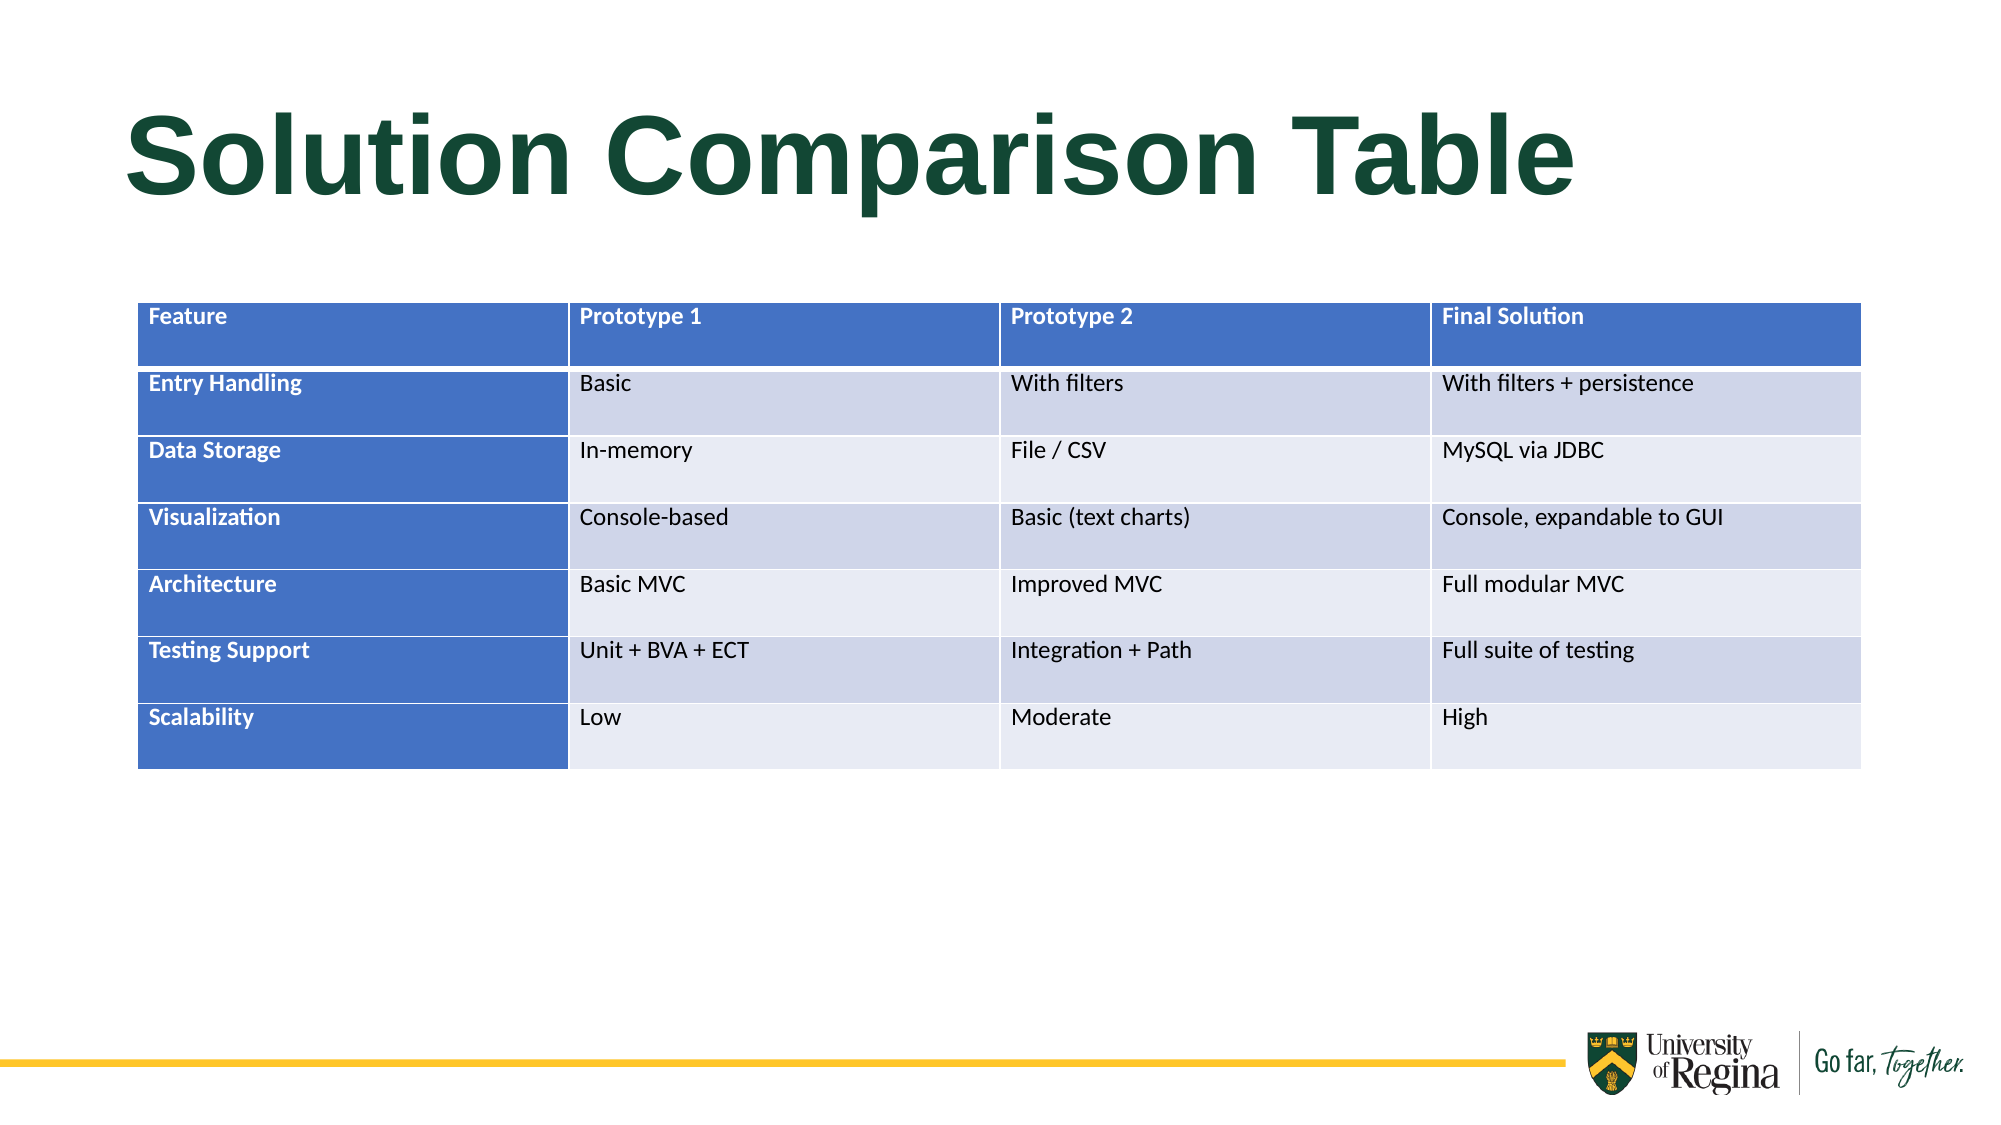

Solution Comparison Table

| Feature | Prototype 1 | Prototype 2 | Final Solution |
| --- | --- | --- | --- |
| Entry Handling | Basic | With filters | With filters + persistence |
| Data Storage | In-memory | File / CSV | MySQL via JDBC |
| Visualization | Console-based | Basic (text charts) | Console, expandable to GUI |
| Architecture | Basic MVC | Improved MVC | Full modular MVC |
| Testing Support | Unit + BVA + ECT | Integration + Path | Full suite of testing |
| Scalability | Low | Moderate | High |